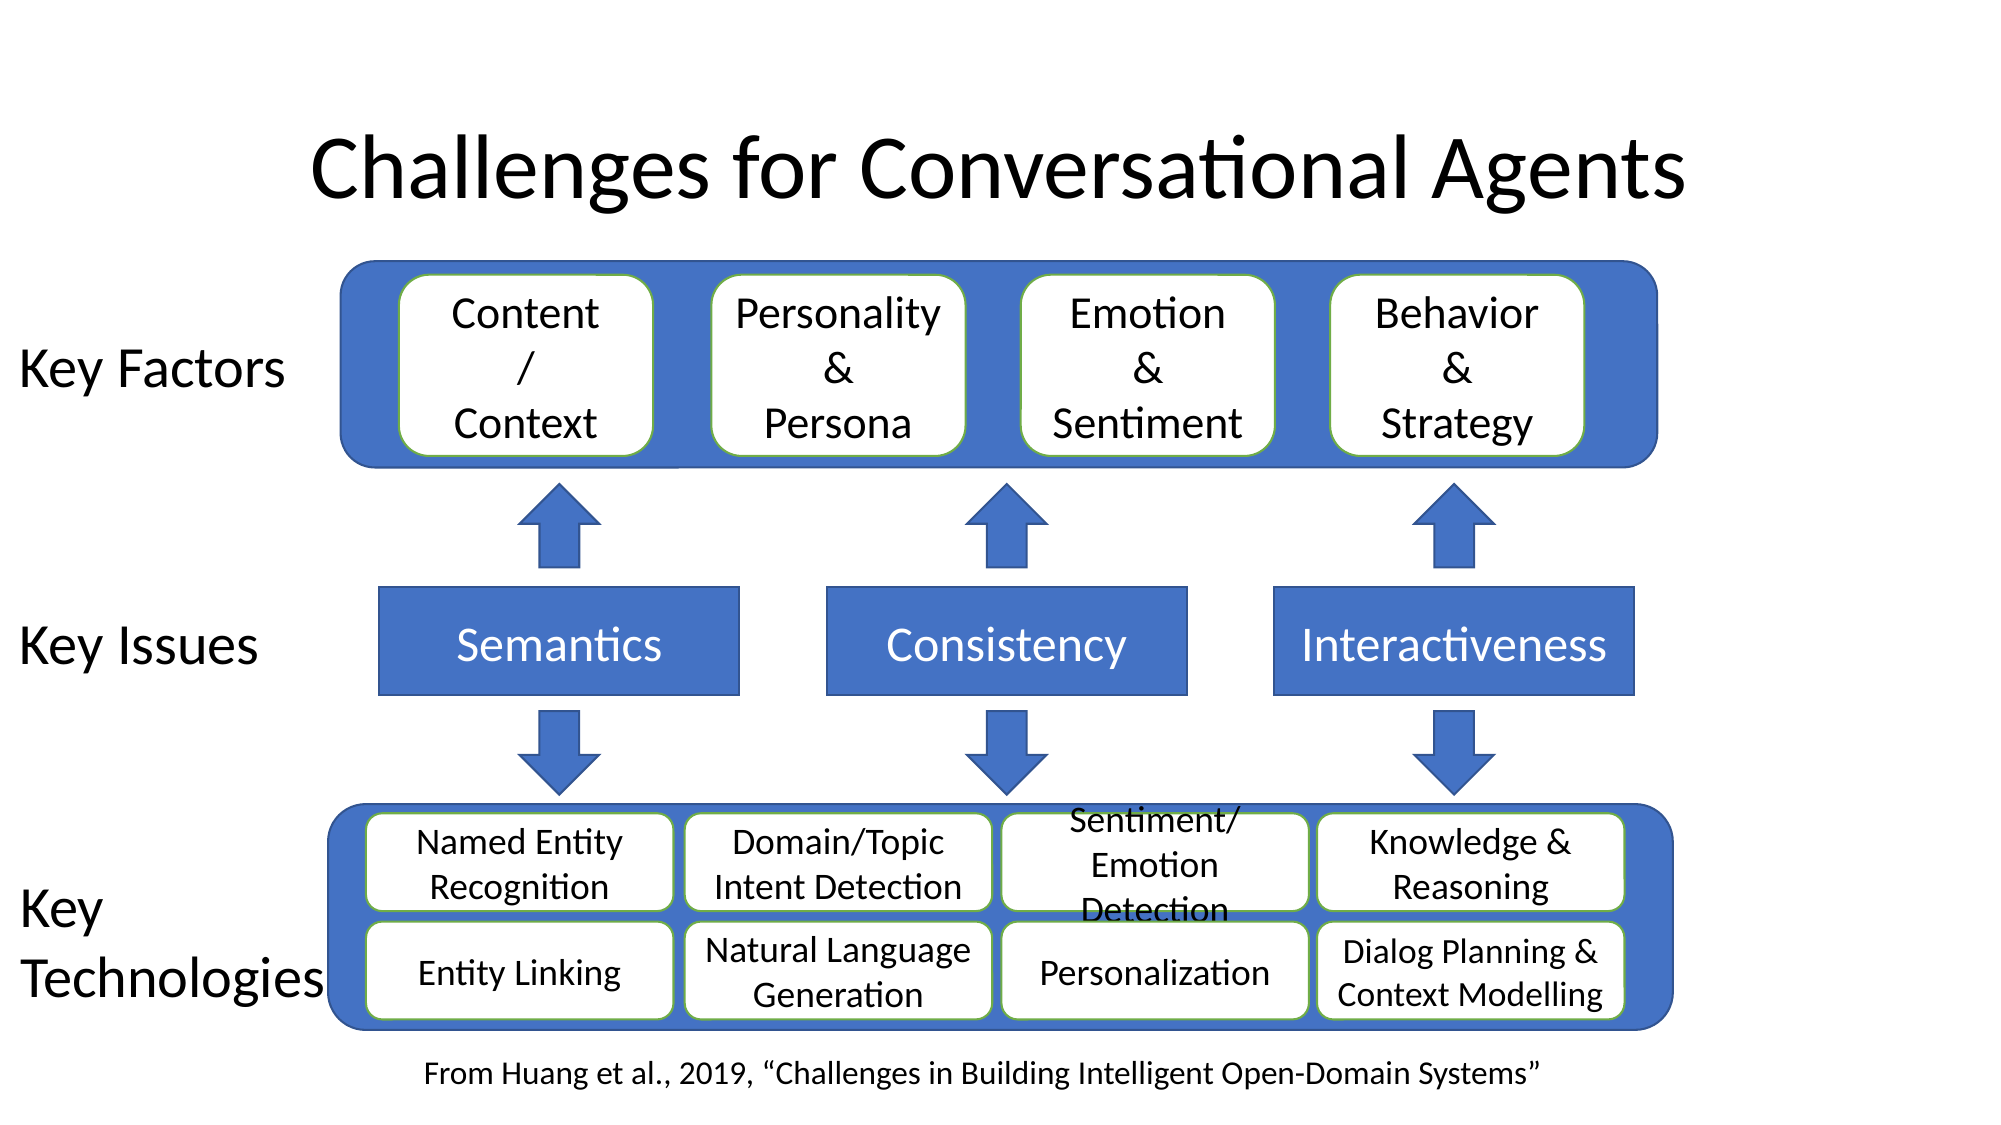

# Challenges for Conversational Agents

Content
/
Context
Personality &
Persona
Emotion
&
Sentiment
Behavior
&
Strategy
Key Factors

Semantics
Consistency
Interactiveness
Key Issues

Named Entity Recognition
Domain/Topic
Intent Detection
Sentiment/Emotion Detection
Knowledge & Reasoning
Key
Technologies
Entity Linking
Natural Language Generation
Personalization
Dialog Planning & Context Modelling
From Huang et al., 2019, “Challenges in Building Intelligent Open-Domain Systems”